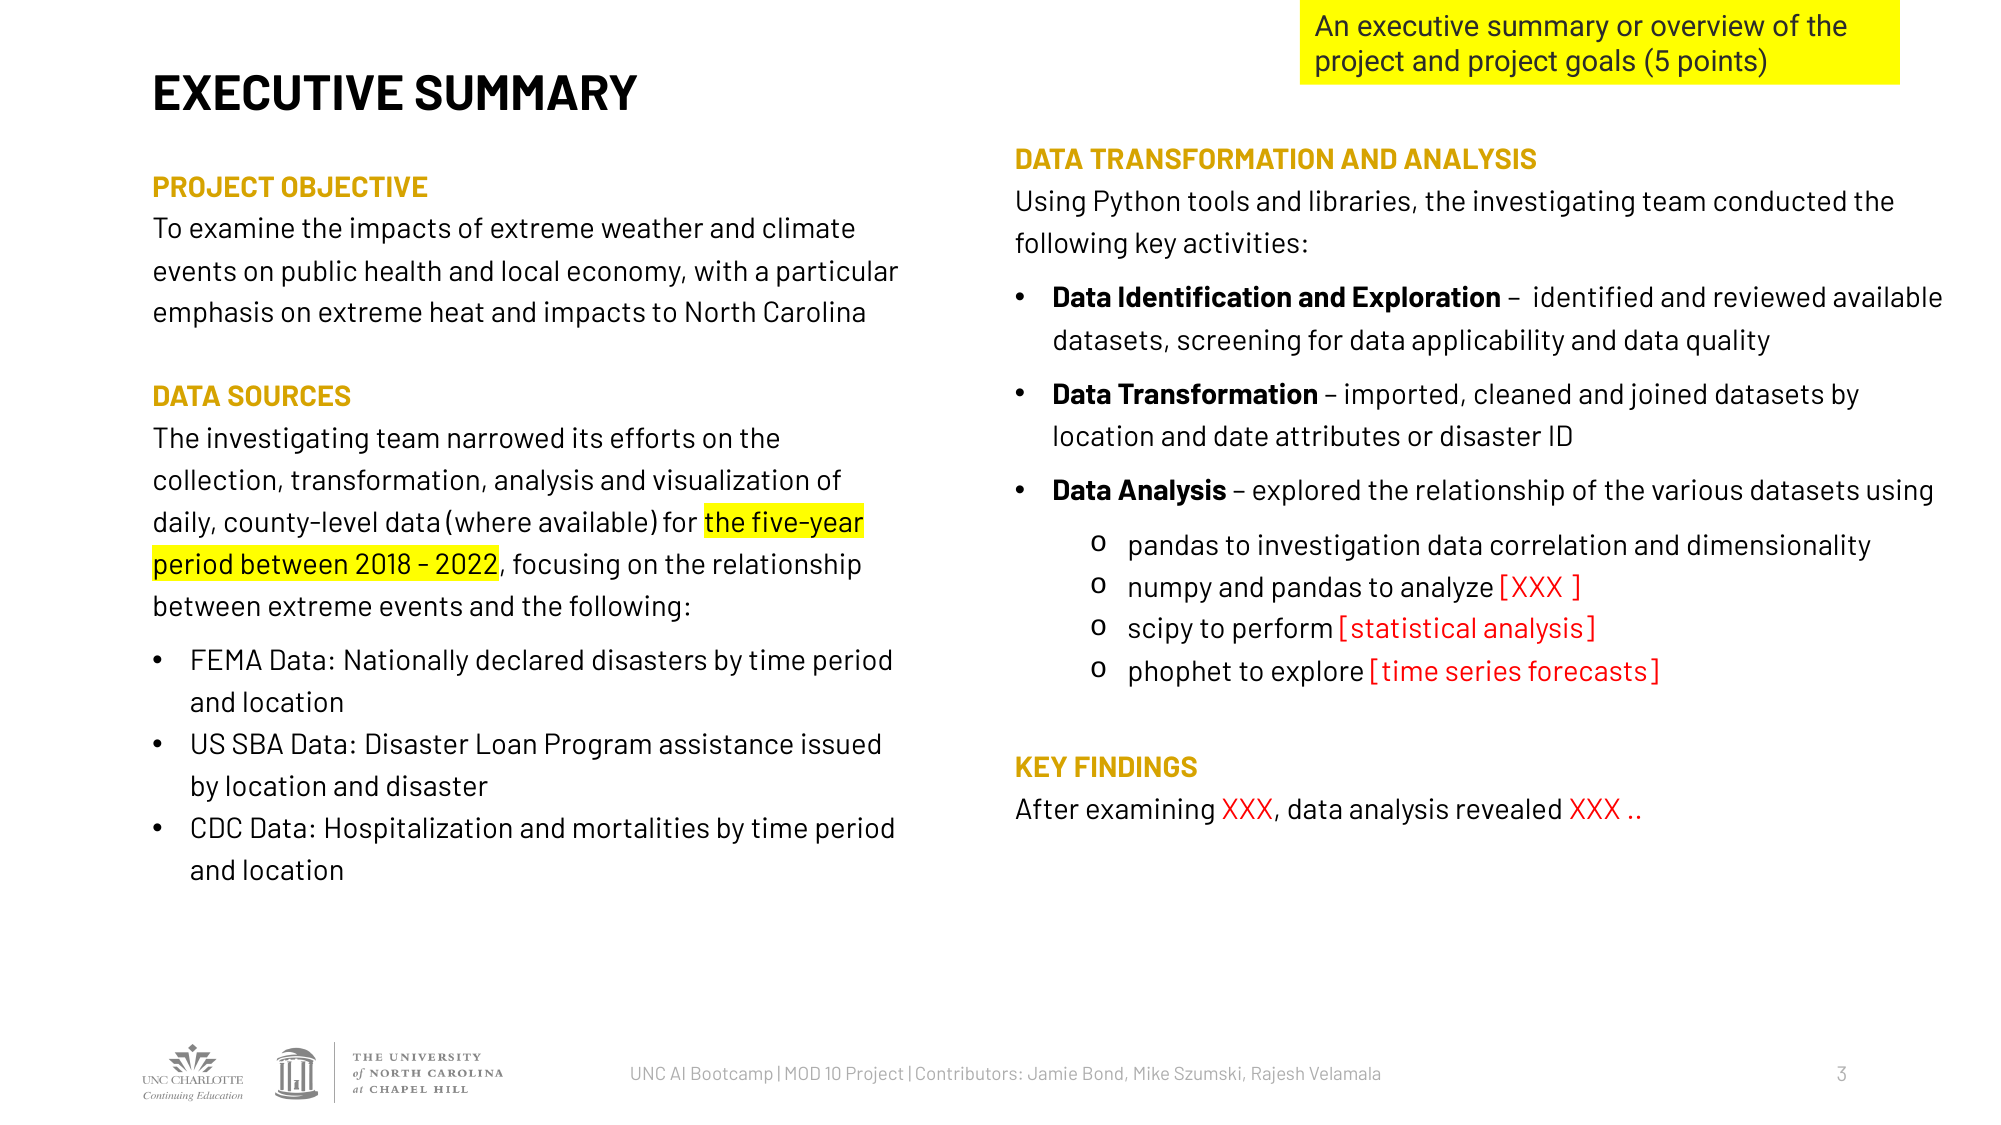

An executive summary or overview of the project and project goals (5 points)
# EXECUTIVE SUMMARY
DATA TRANSFORMATION AND ANALYSIS
Using Python tools and libraries, the investigating team conducted the following key activities:
Data Identification and Exploration –  identified and reviewed available datasets, screening for data applicability and data quality
Data Transformation – imported, cleaned and joined datasets by location and date attributes or disaster ID
Data Analysis – explored the relationship of the various datasets using
pandas to investigation data correlation and dimensionality
numpy and pandas to analyze [XXX ]
scipy to perform [statistical analysis]
phophet to explore [time series forecasts]

KEY FINDINGS
After examining XXX, data analysis revealed XXX ..

PROJECT OBJECTIVE
To examine the impacts of extreme weather and climate events on public health and local economy, with a particular emphasis on extreme heat and impacts to North Carolina

DATA SOURCES
The investigating team narrowed its efforts on the collection, transformation, analysis and visualization of daily, county-level data (where available) for the five-year period between 2018 - 2022, focusing on the relationship between extreme events and the following:
FEMA Data: Nationally declared disasters by time period and location
US SBA Data: Disaster Loan Program assistance issued by location and disaster
CDC Data: Hospitalization and mortalities by time period and location

UNC AI Bootcamp | MOD 10 Project | Contributors: Jamie Bond, Mike Szumski, Rajesh Velamala
3